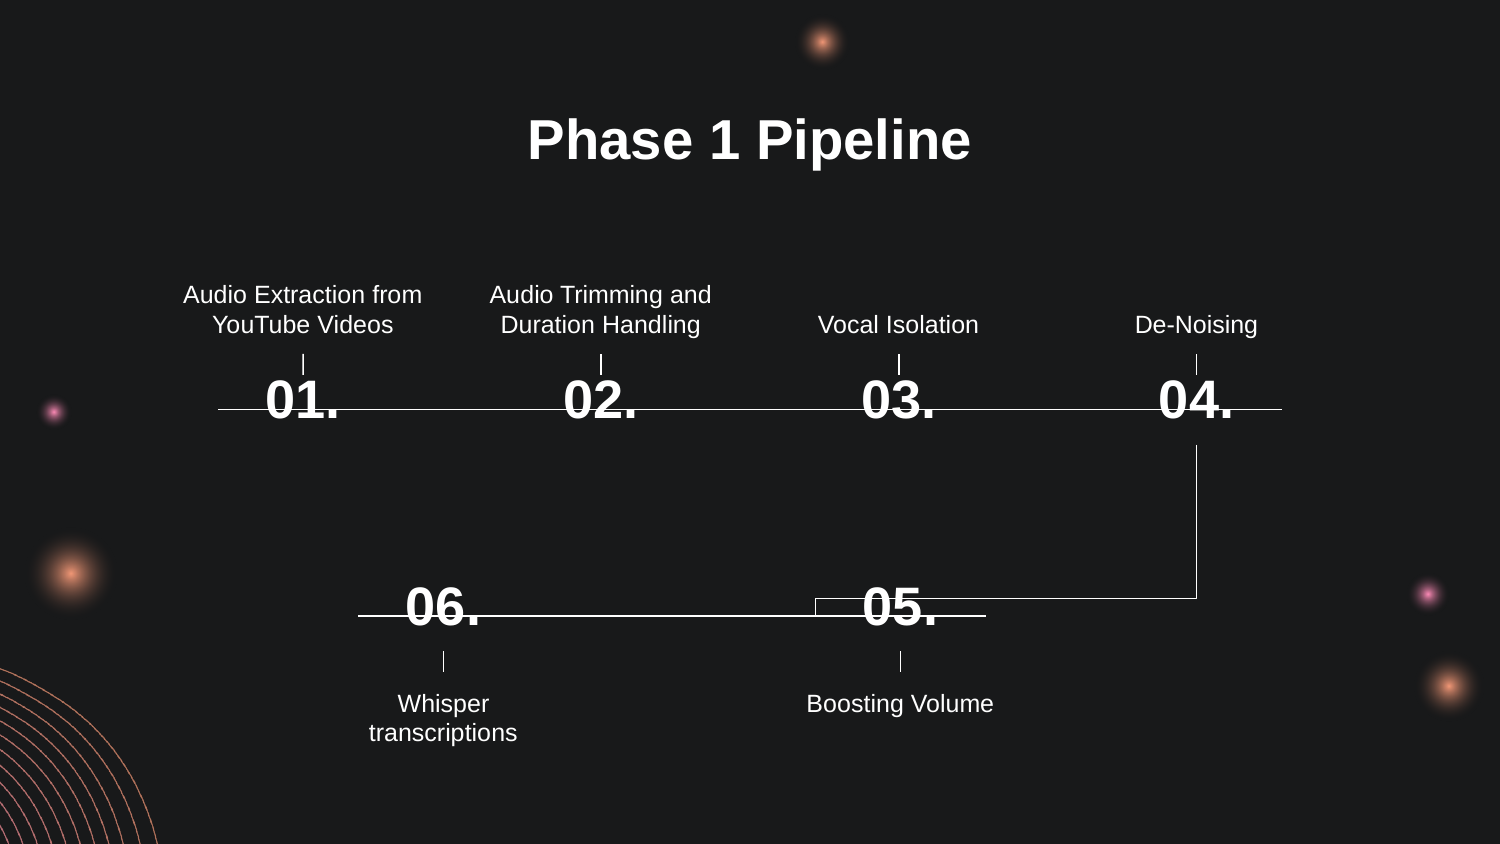

# Phase 1 Pipeline
Audio Extraction from YouTube Videos
Audio Trimming and Duration Handling
Vocal Isolation
De-Noising
01.
02.
03.
04.
06.
05.
Whisper transcriptions
Boosting Volume